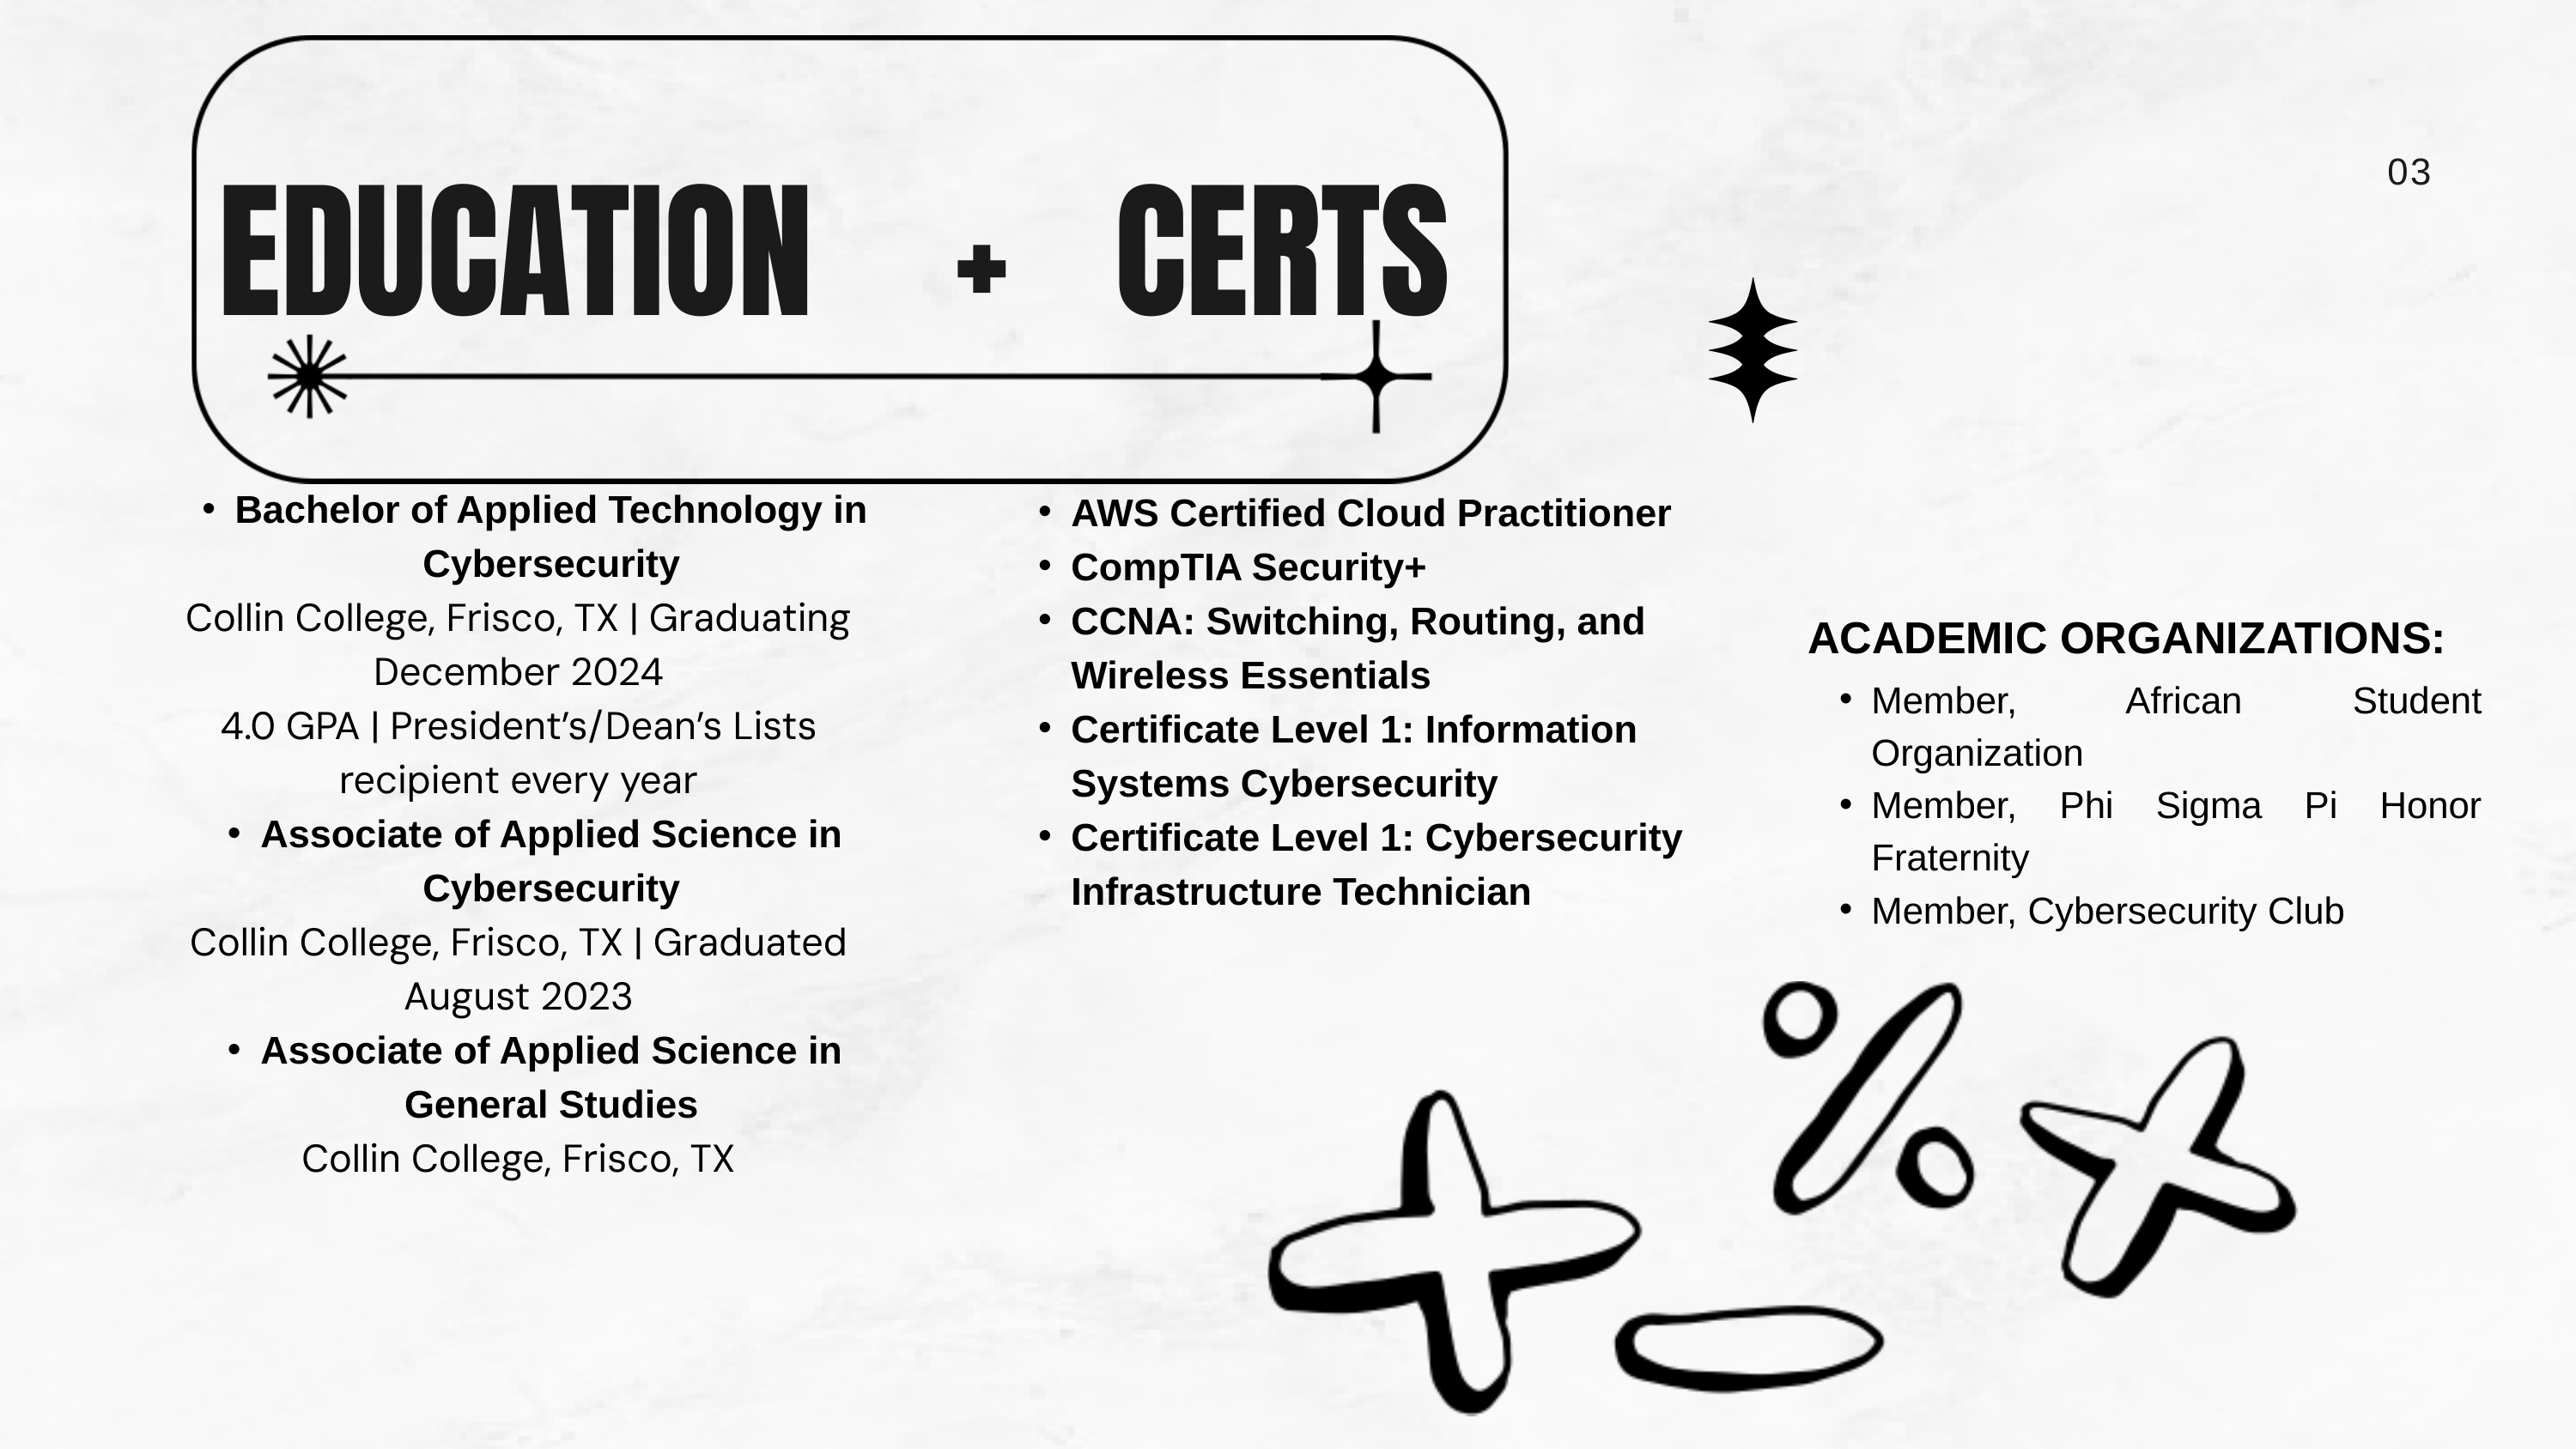

03
EDUCATION    +   CERTS

Bachelor of Applied Technology in Cybersecurity
Collin College, Frisco, TX | Graduating December 2024
4.0 GPA | President’s/Dean’s Lists recipient every year
Associate of Applied Science in Cybersecurity
Collin College, Frisco, TX | Graduated August 2023
Associate of Applied Science in General Studies
Collin College, Frisco, TX
AWS Certified Cloud Practitioner
CompTIA Security+
CCNA: Switching, Routing, and Wireless Essentials
Certificate Level 1: Information Systems Cybersecurity
Certificate Level 1: Cybersecurity Infrastructure Technician

ACADEMIC ORGANIZATIONS:

Member, African Student Organization
Member, Phi Sigma Pi Honor Fraternity
Member, Cybersecurity Club